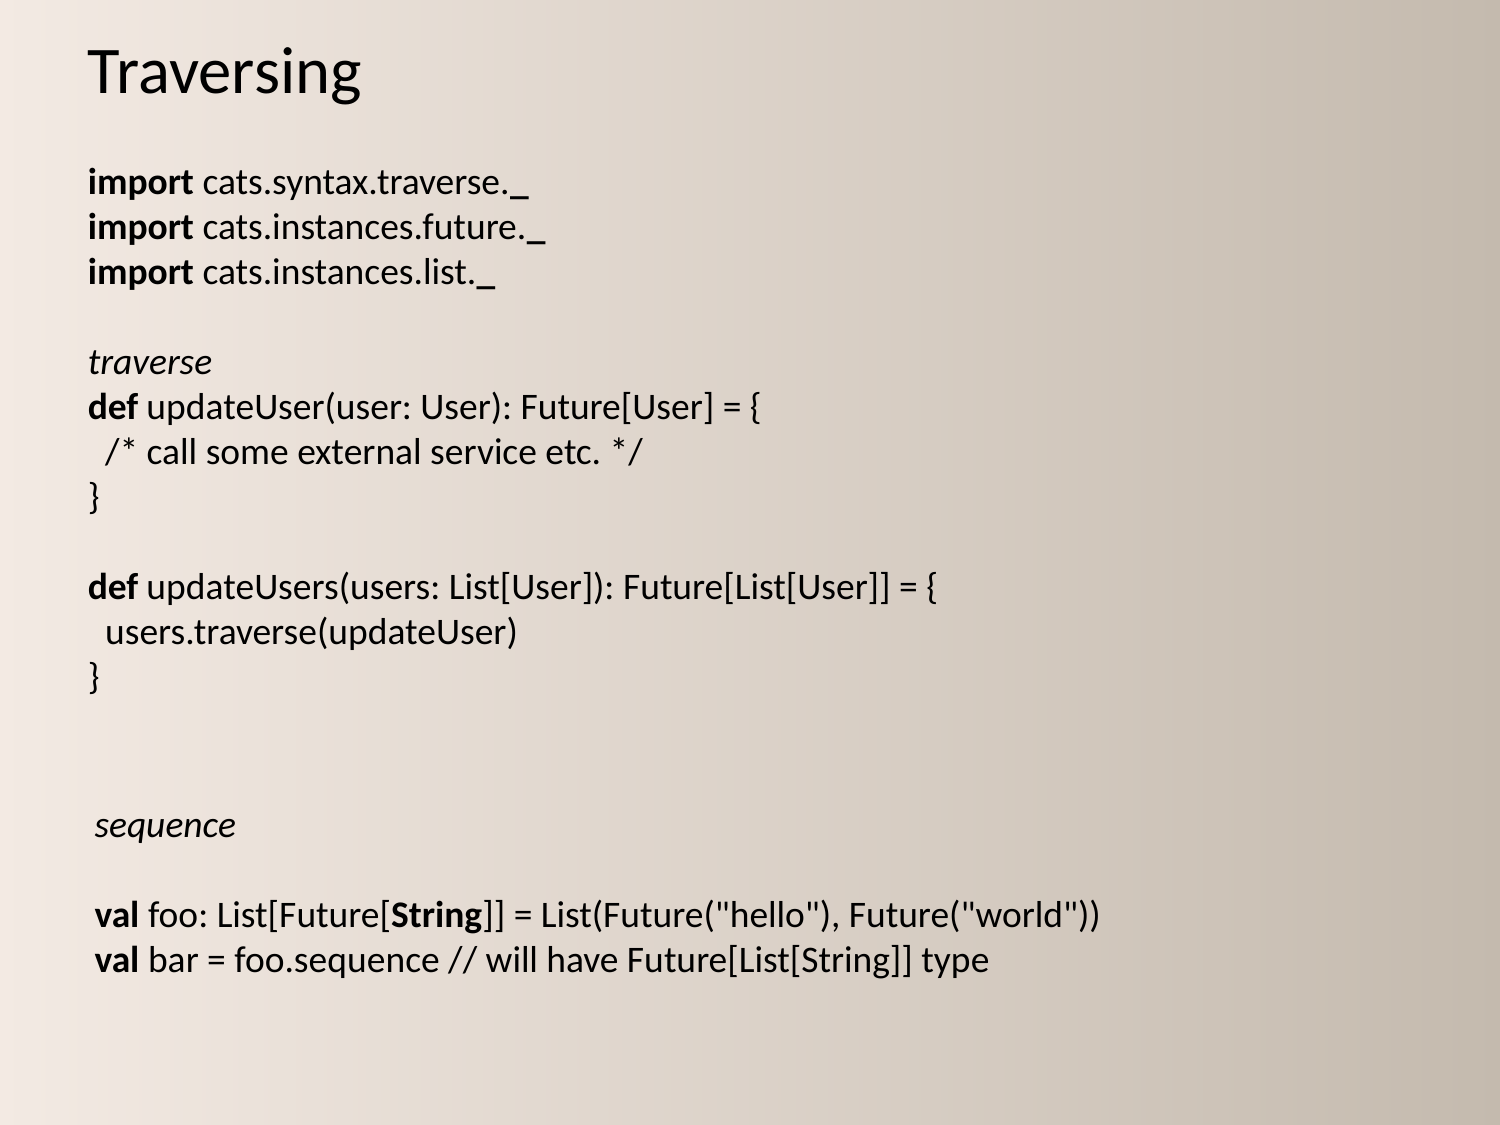

Traversing
import cats.syntax.traverse._
import cats.instances.future._
import cats.instances.list._

traverse
def updateUser(user: User): Future[User] = {
  /* call some external service etc. */
}

def updateUsers(users: List[User]): Future[List[User]] = {
  users.traverse(updateUser)
}

sequence

val foo: List[Future[String]] = List(Future("hello"), Future("world"))
val bar = foo.sequence // will have Future[List[String]] type